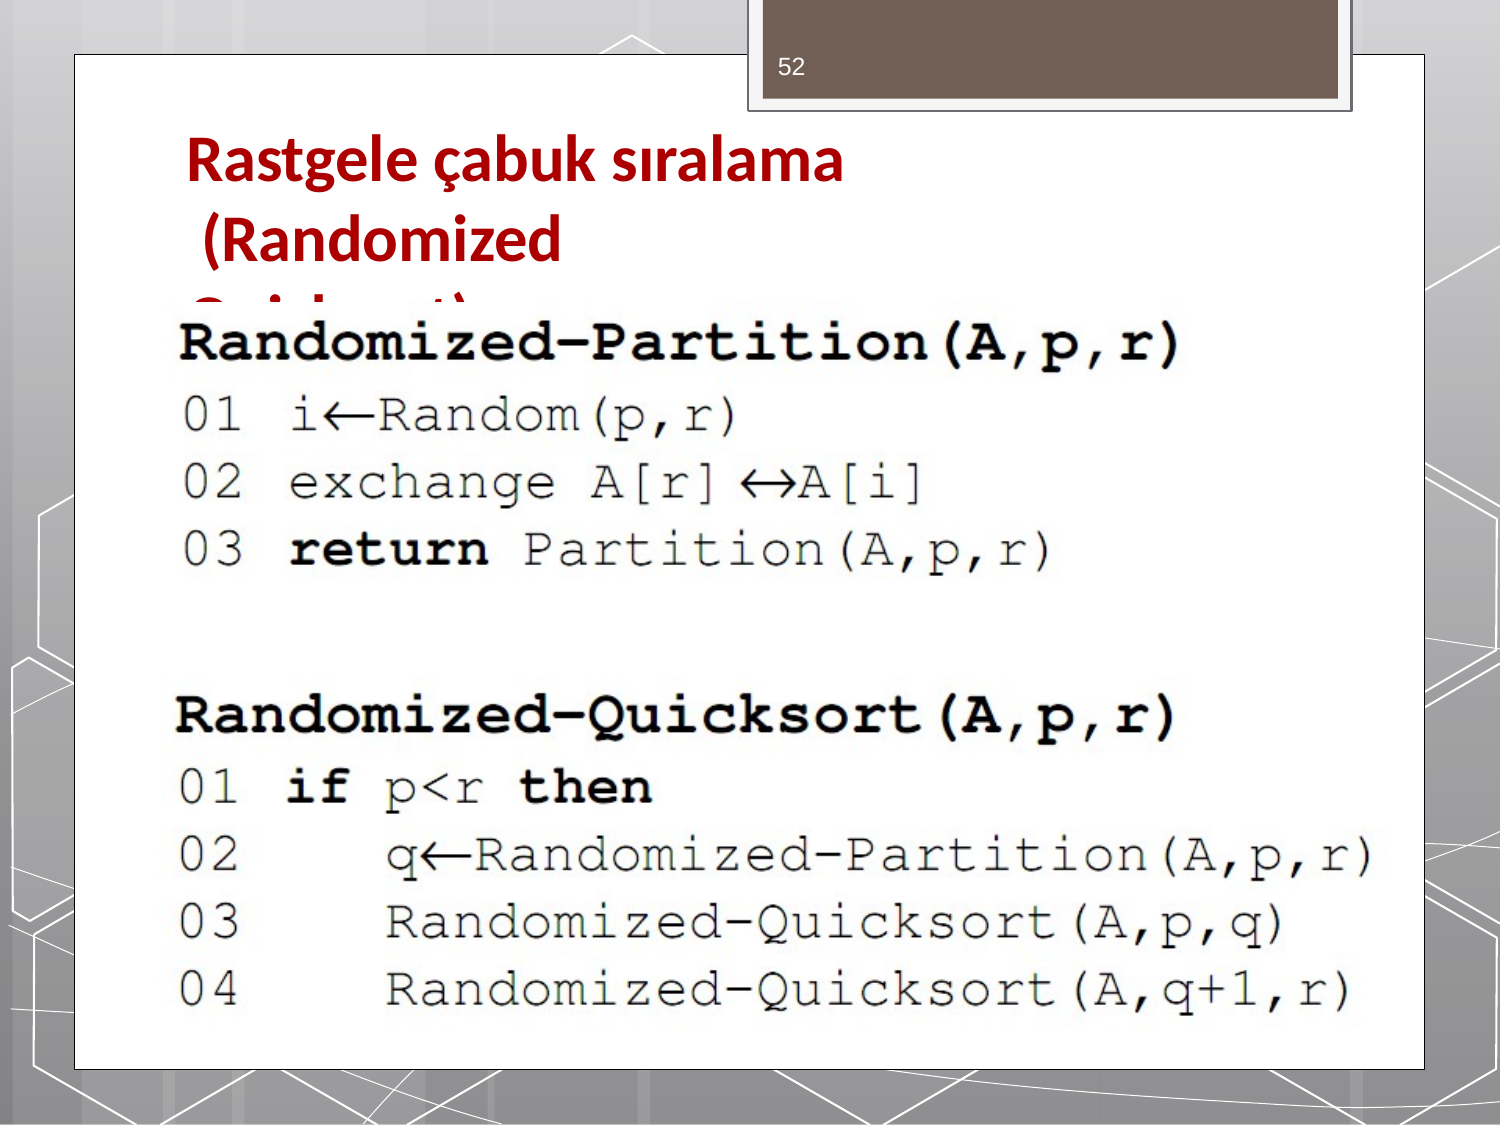

52
# Rastgele çabuk sıralama  (Randomized Quicksort)